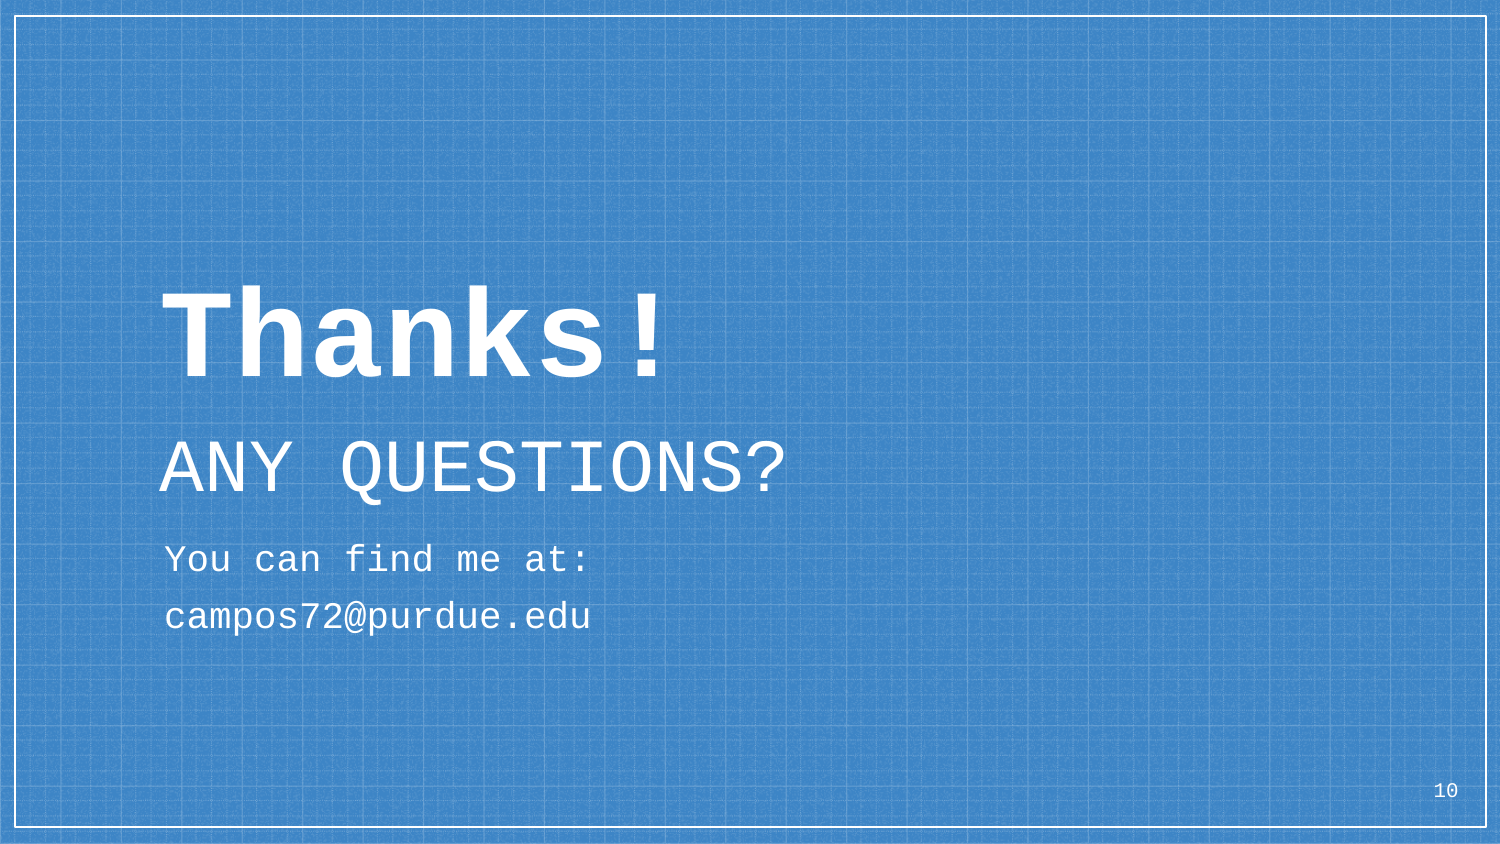

Thanks!
ANY QUESTIONS?
You can find me at:
campos72@purdue.edu
10